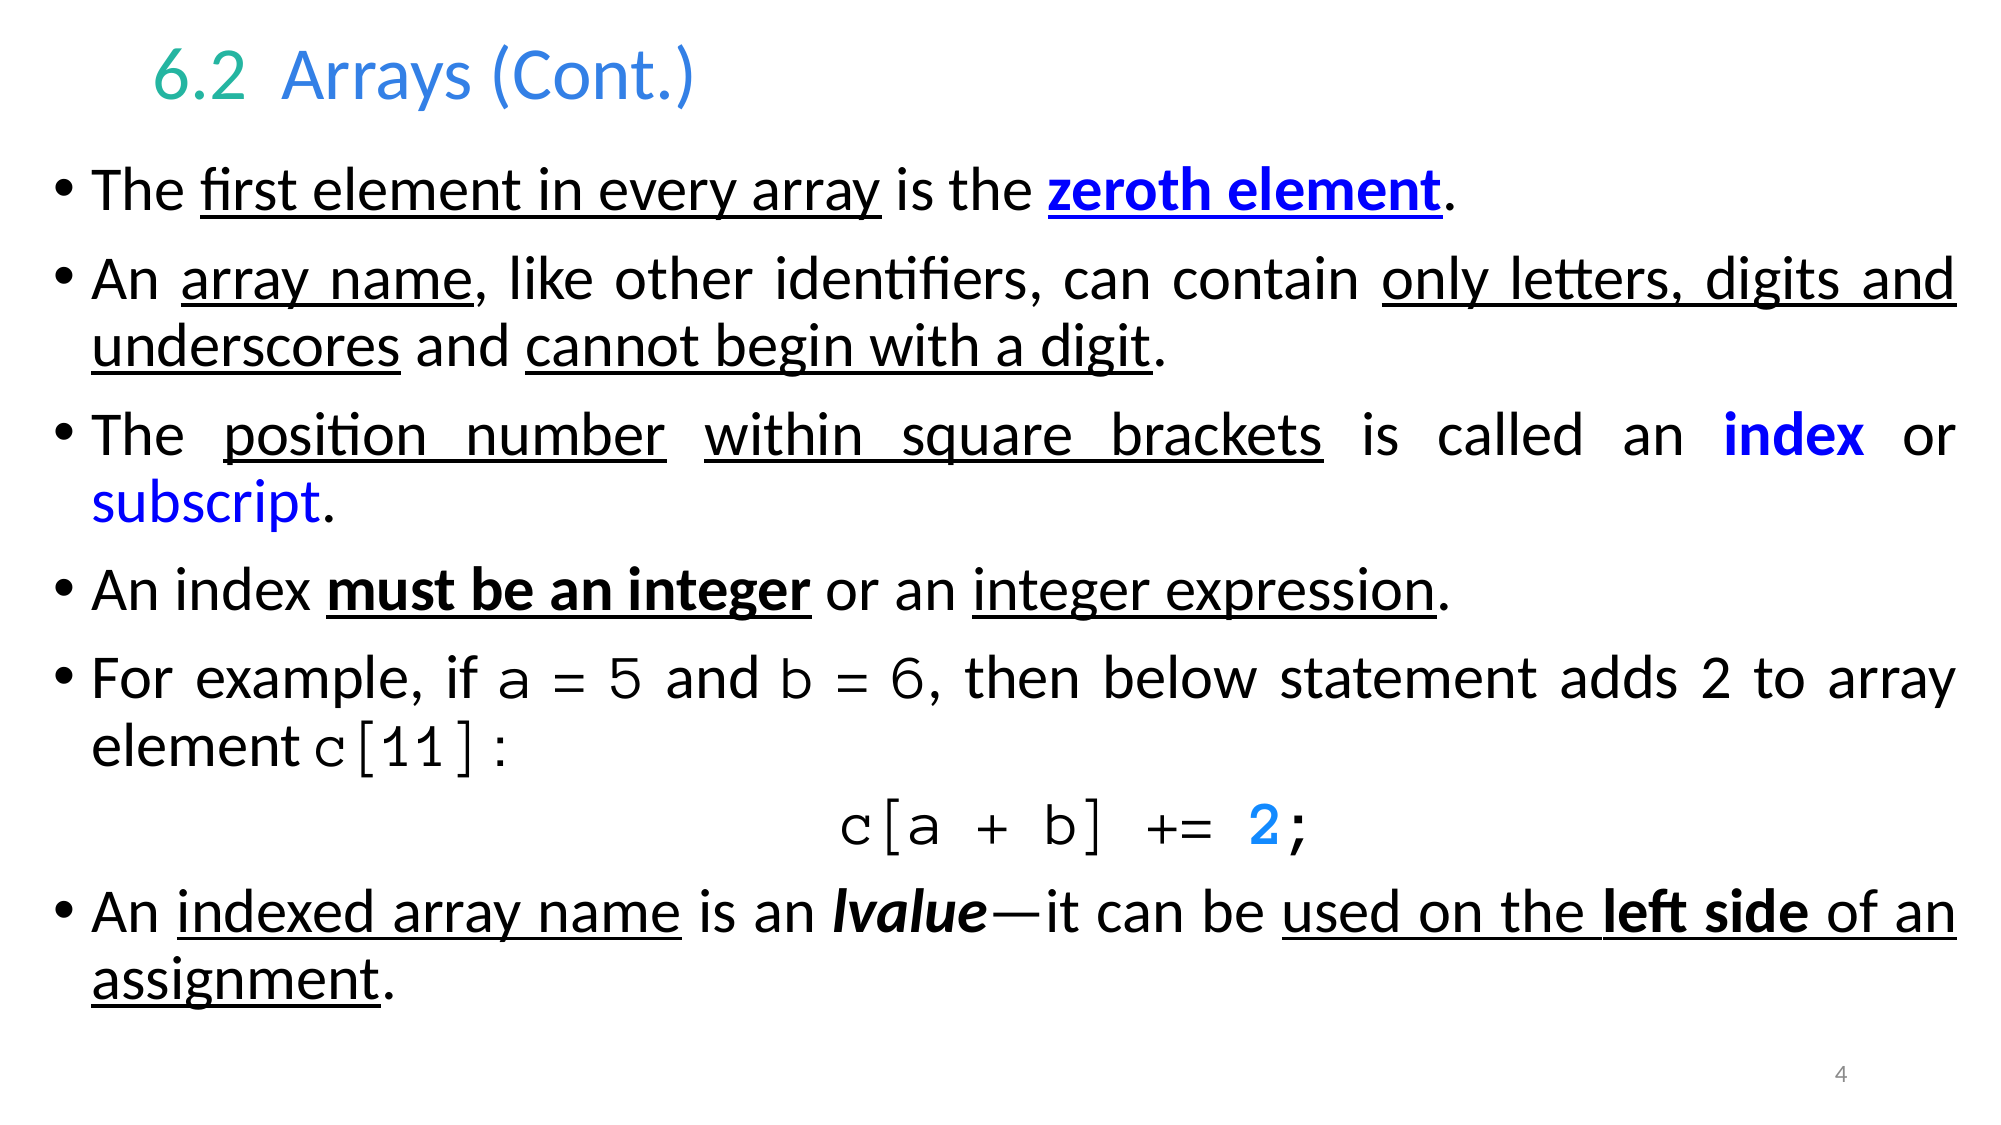

# 6.2  Arrays (Cont.)
The first element in every array is the zeroth element.
An array name, like other identifiers, can contain only letters, digits and underscores and cannot begin with a digit.
The position number within square brackets is called an index or subscript.
An index must be an integer or an integer expression.
For example, if a = 5 and b = 6, then below statement adds 2 to array element c[11]:
c[a + b] += 2;
An indexed array name is an lvalue—it can be used on the left side of an assignment.

4